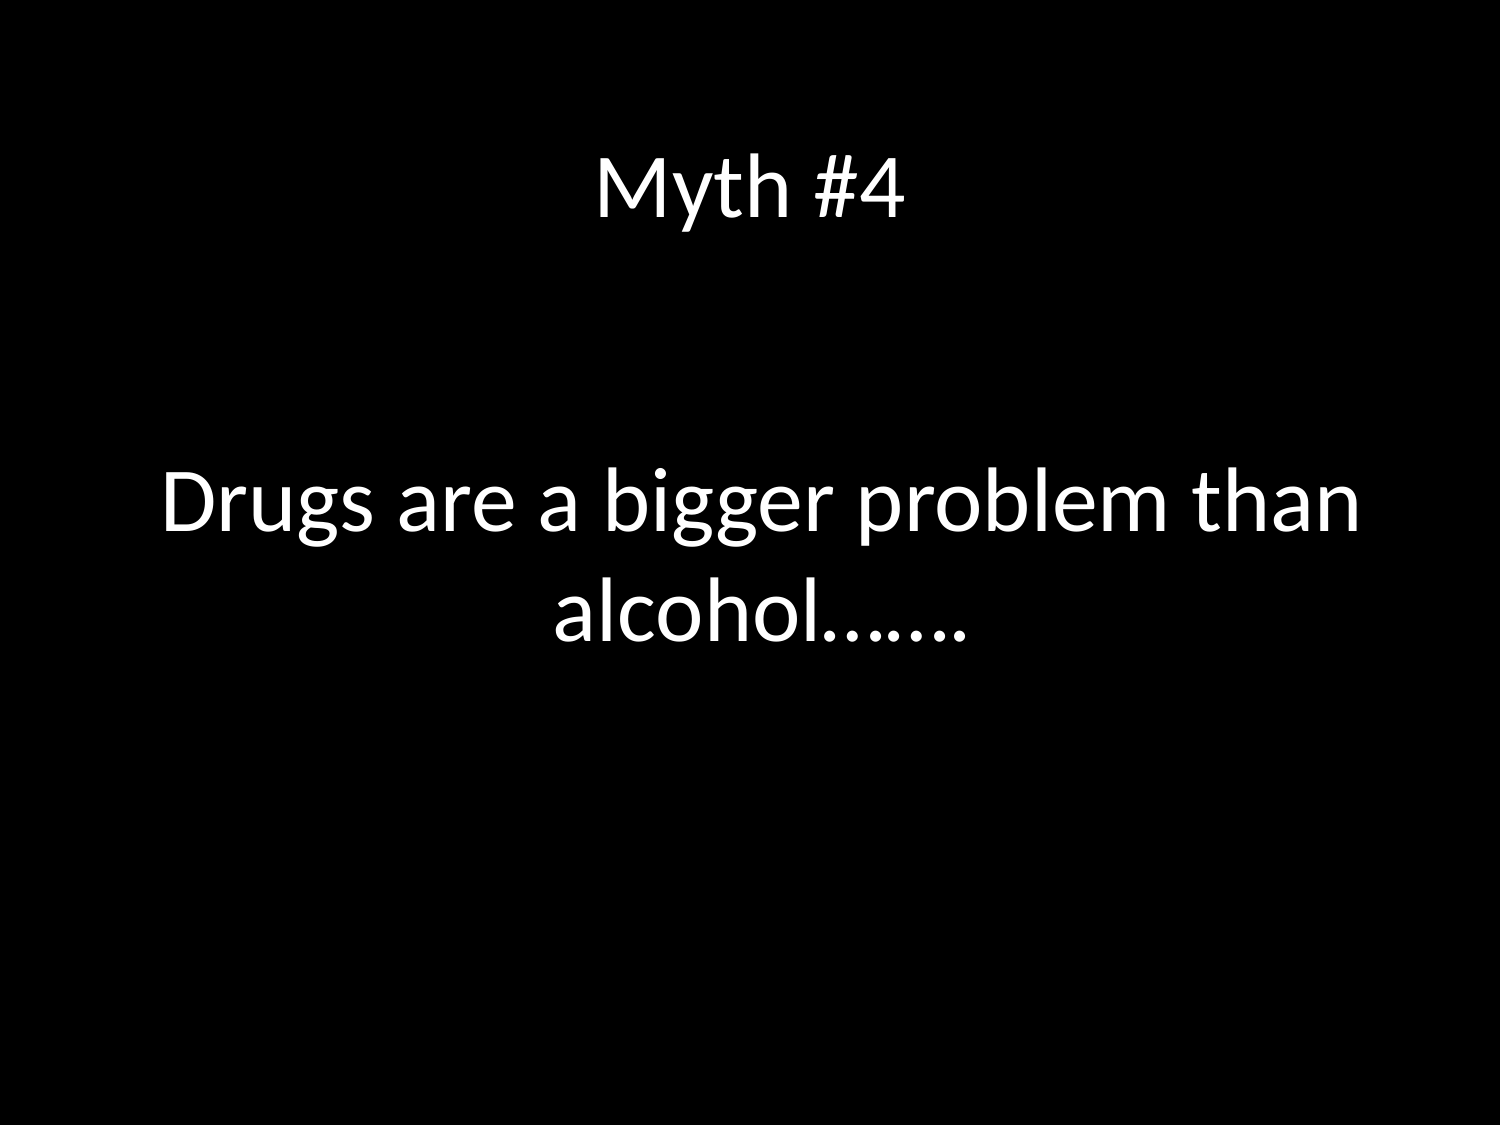

# Myth #4
Drugs are a bigger problem than alcohol…….